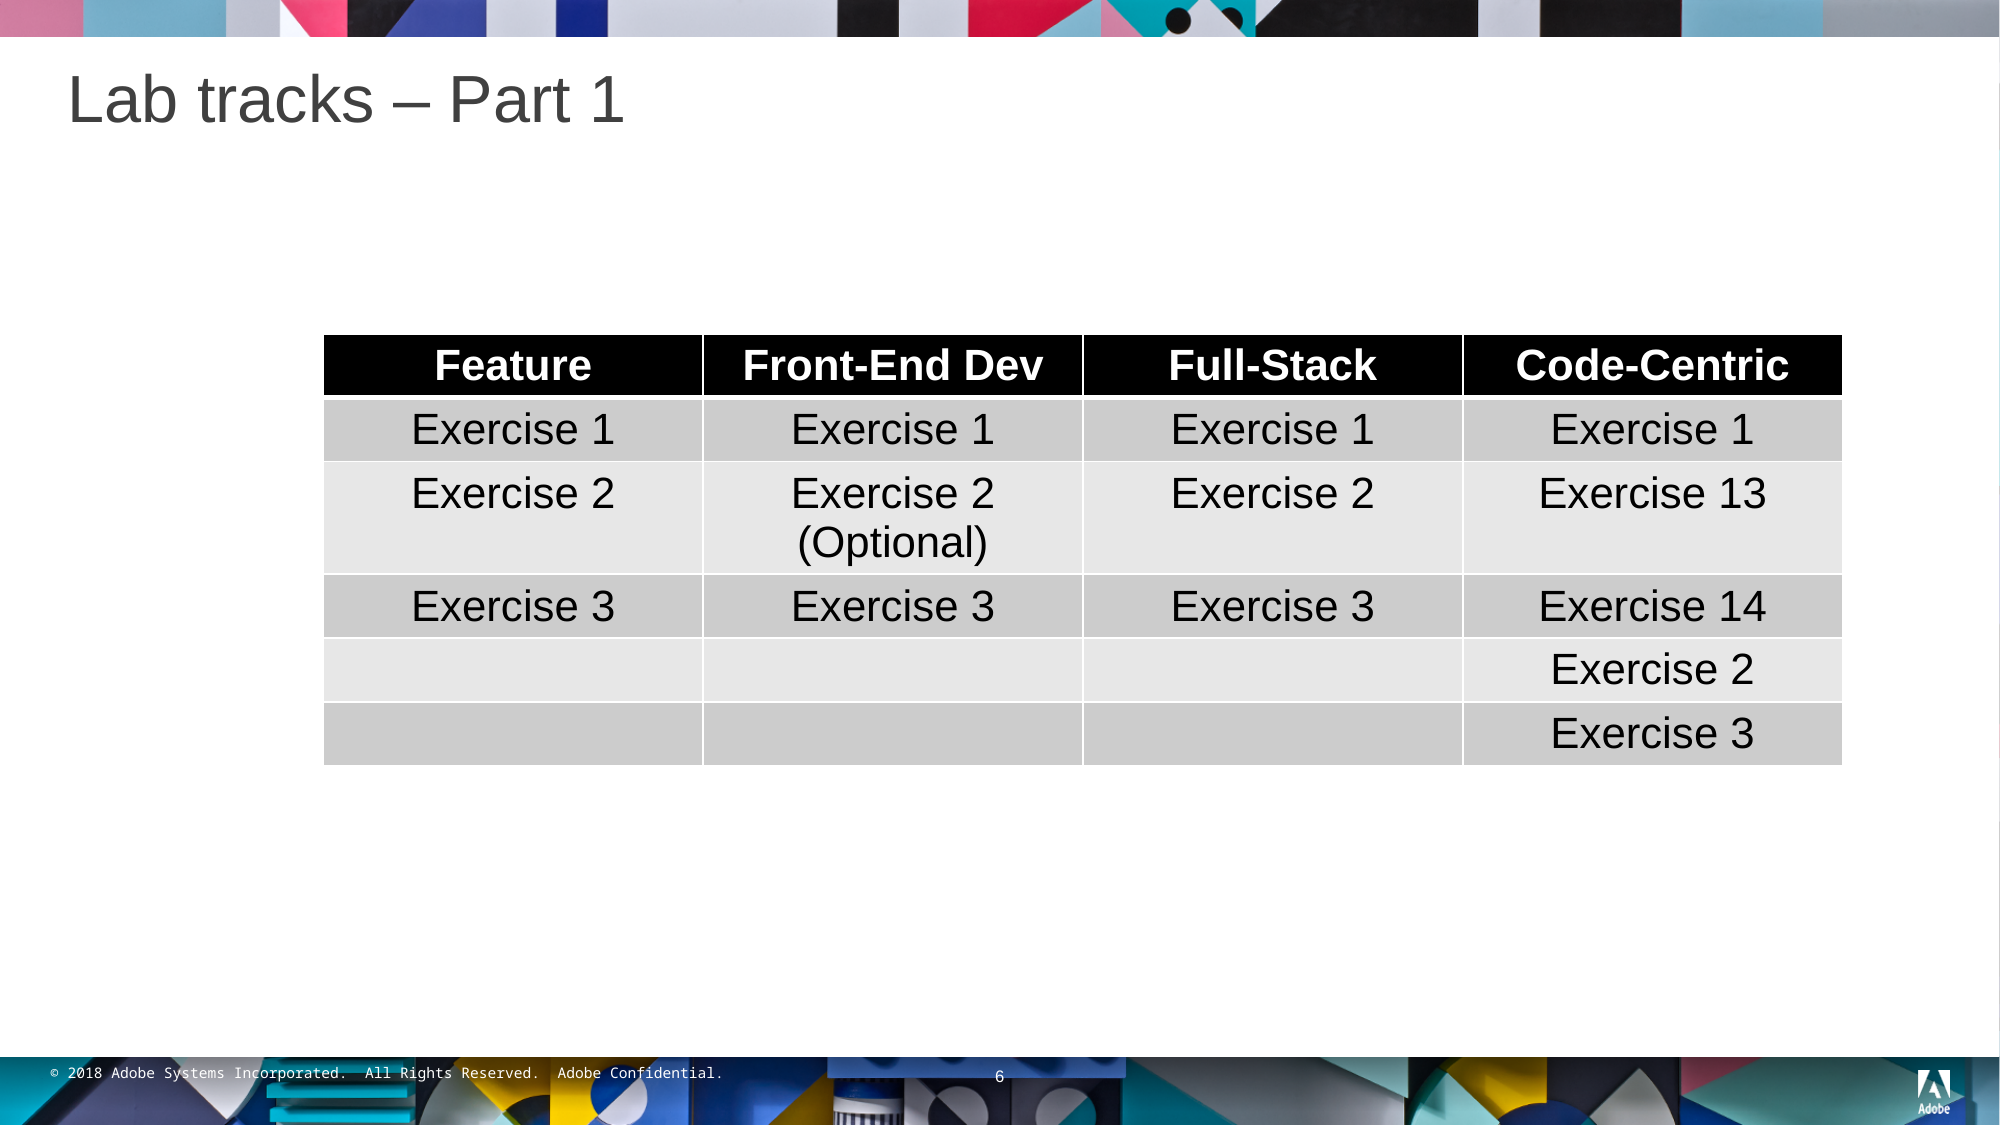

# Lab tracks – Part 1
| Feature | Front-End Dev | Full-Stack | Code-Centric |
| --- | --- | --- | --- |
| Exercise 1 | Exercise 1 | Exercise 1 | Exercise 1 |
| Exercise 2 | Exercise 2 (Optional) | Exercise 2 | Exercise 13 |
| Exercise 3 | Exercise 3 | Exercise 3 | Exercise 14 |
|  |  |  | Exercise 2 |
|  |  |  | Exercise 3 |
6